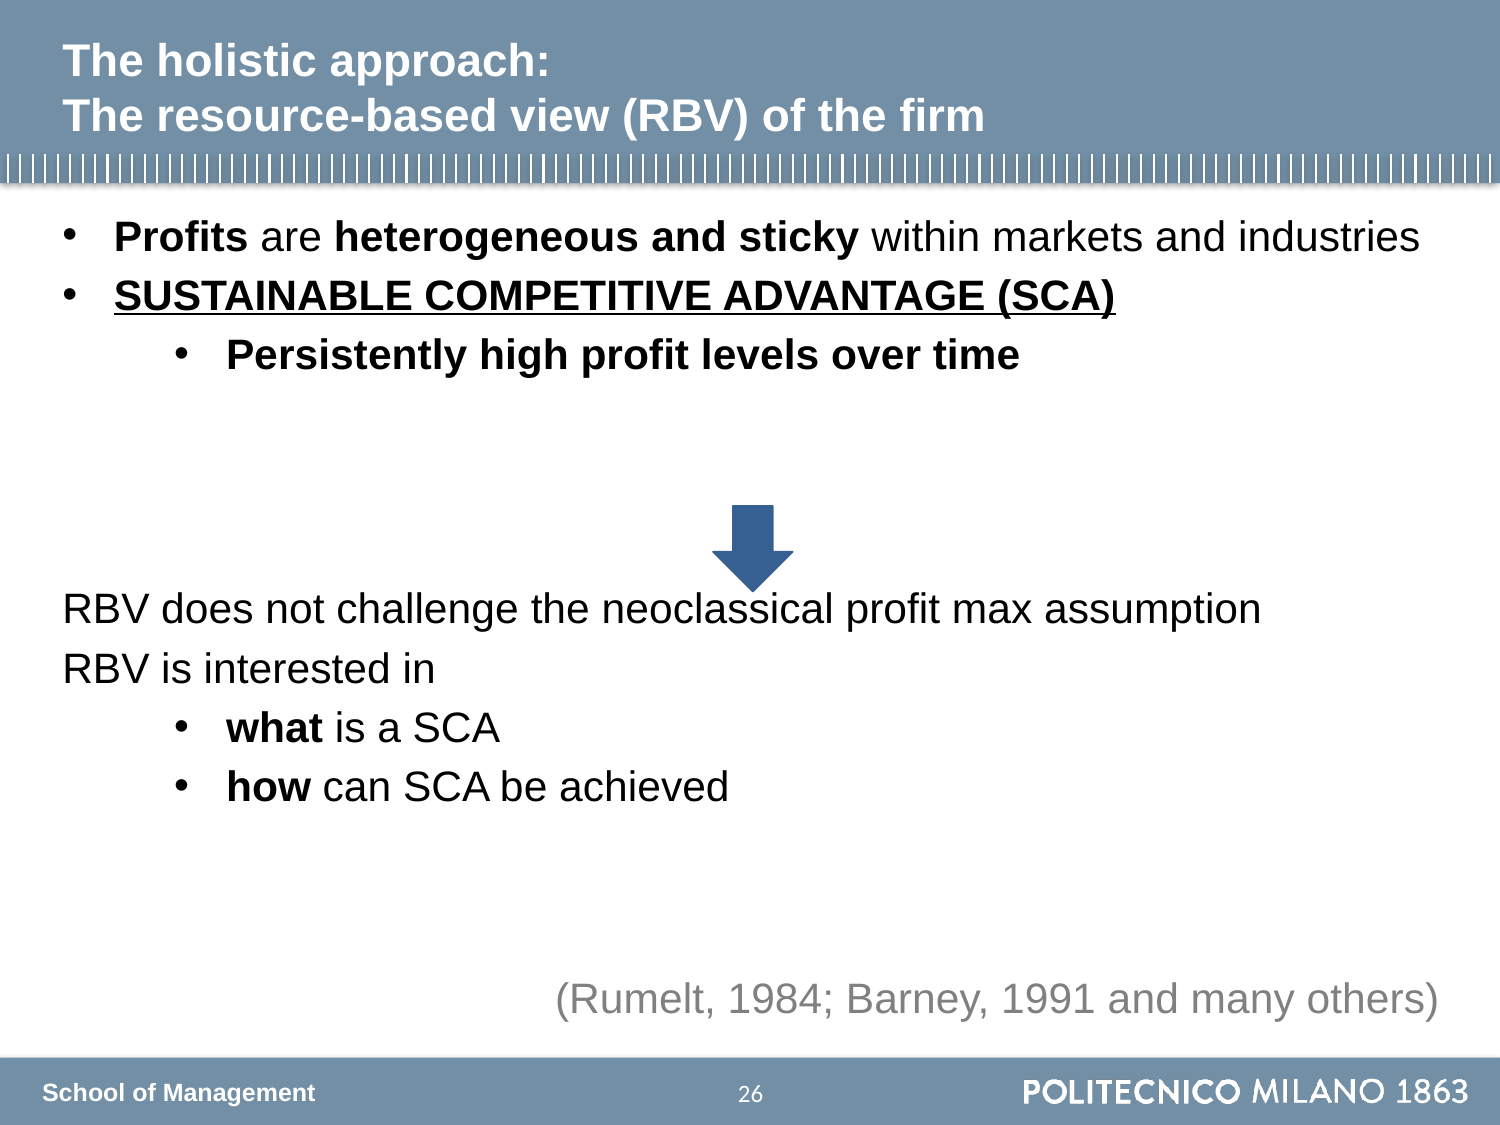

# The holistic approach: The resource-based view (RBV) of the firm
Profits are heterogeneous and sticky within markets and industries
SUSTAINABLE COMPETITIVE ADVANTAGE (SCA)
Persistently high profit levels over time

RBV does not challenge the neoclassical profit max assumption
RBV is interested in
what is a SCA
how can SCA be achieved

(Rumelt, 1984; Barney, 1991 and many others)

26